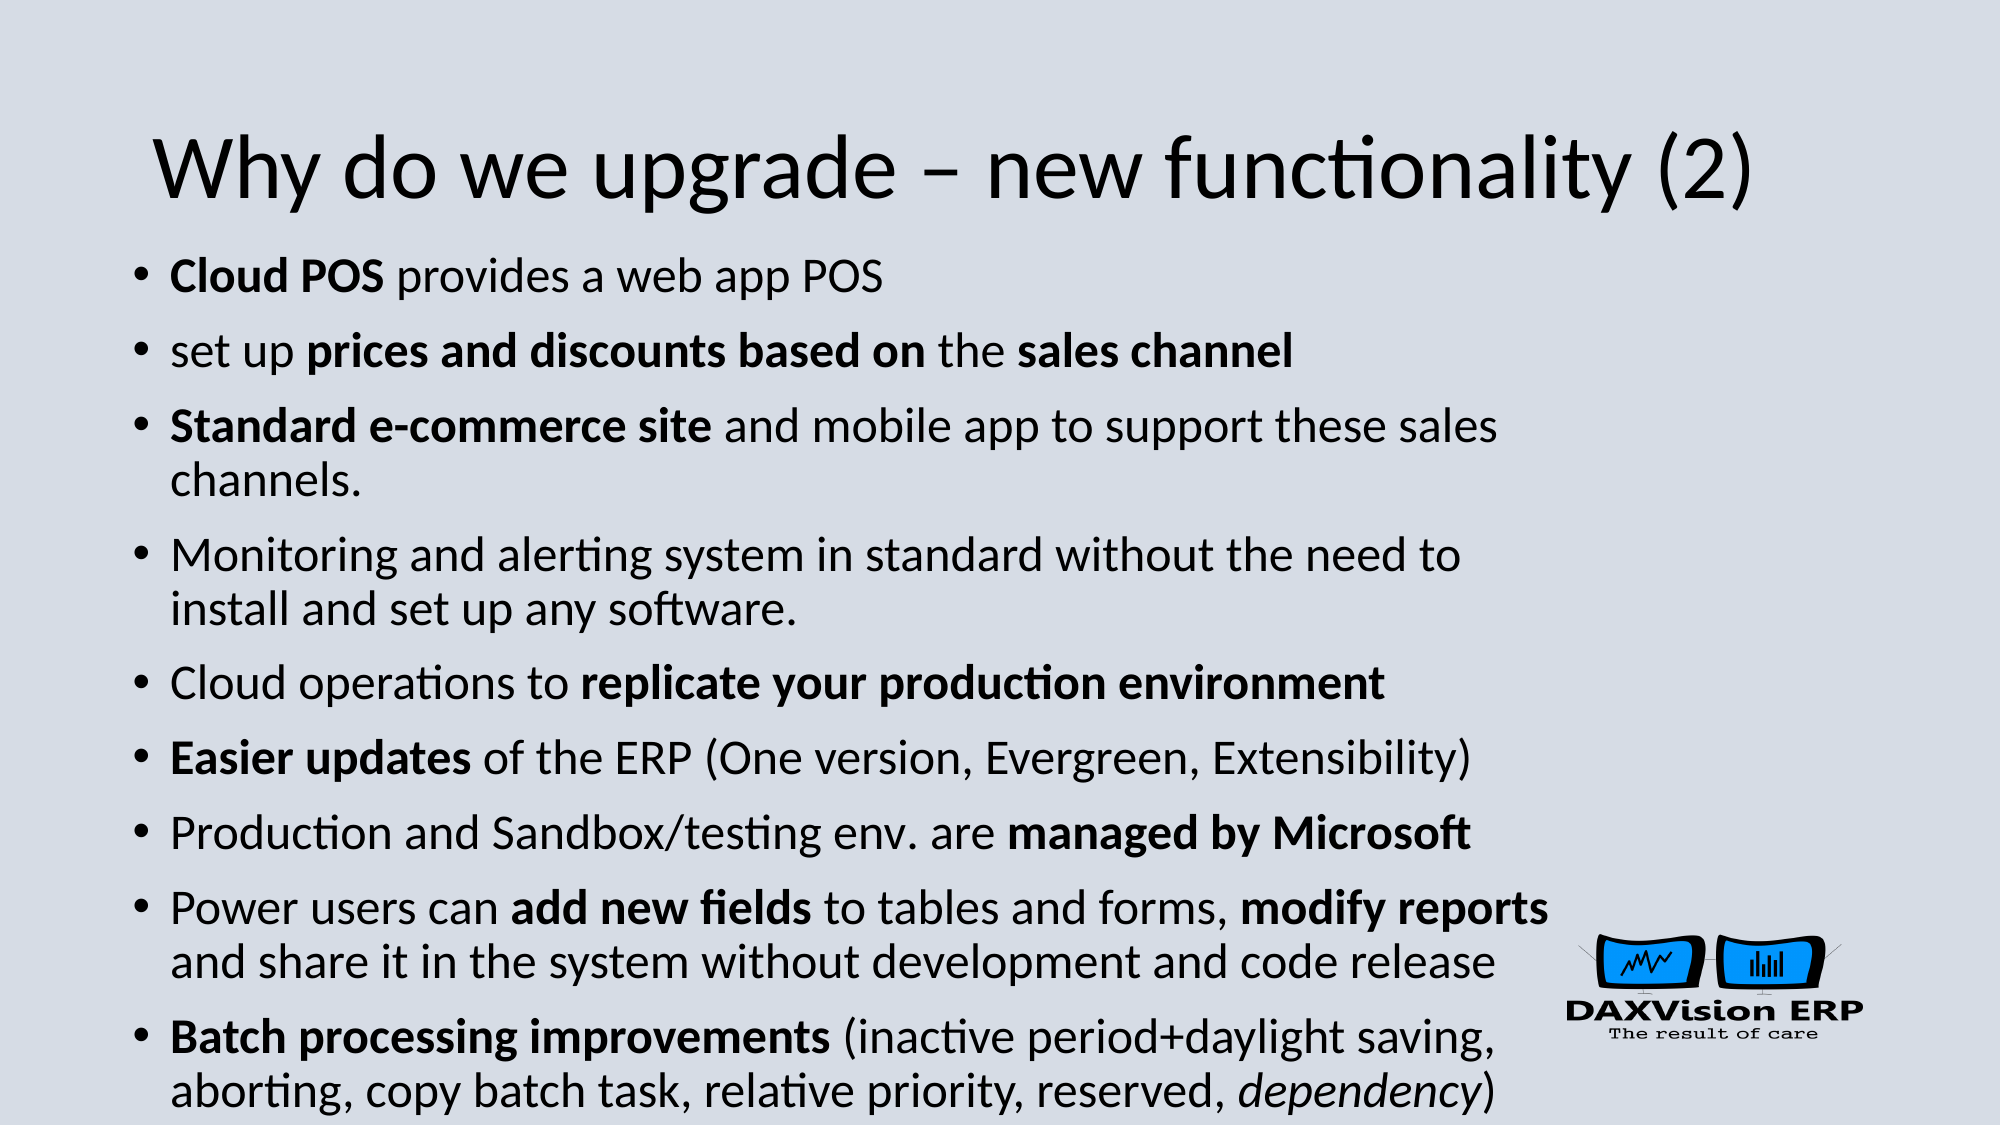

# Why do we upgrade – new functionality (2)
Cloud POS provides a web app POS
set up prices and discounts based on the sales channel
Standard e-commerce site and mobile app to support these sales channels.
Monitoring and alerting system in standard without the need to install and set up any software.
Cloud operations to replicate your production environment
Easier updates of the ERP (One version, Evergreen, Extensibility)
Production and Sandbox/testing env. are managed by Microsoft
Power users can add new fields to tables and forms, modify reports and share it in the system without development and code release
Batch processing improvements (inactive period+daylight saving, aborting, copy batch task, relative priority, reserved, dependency)